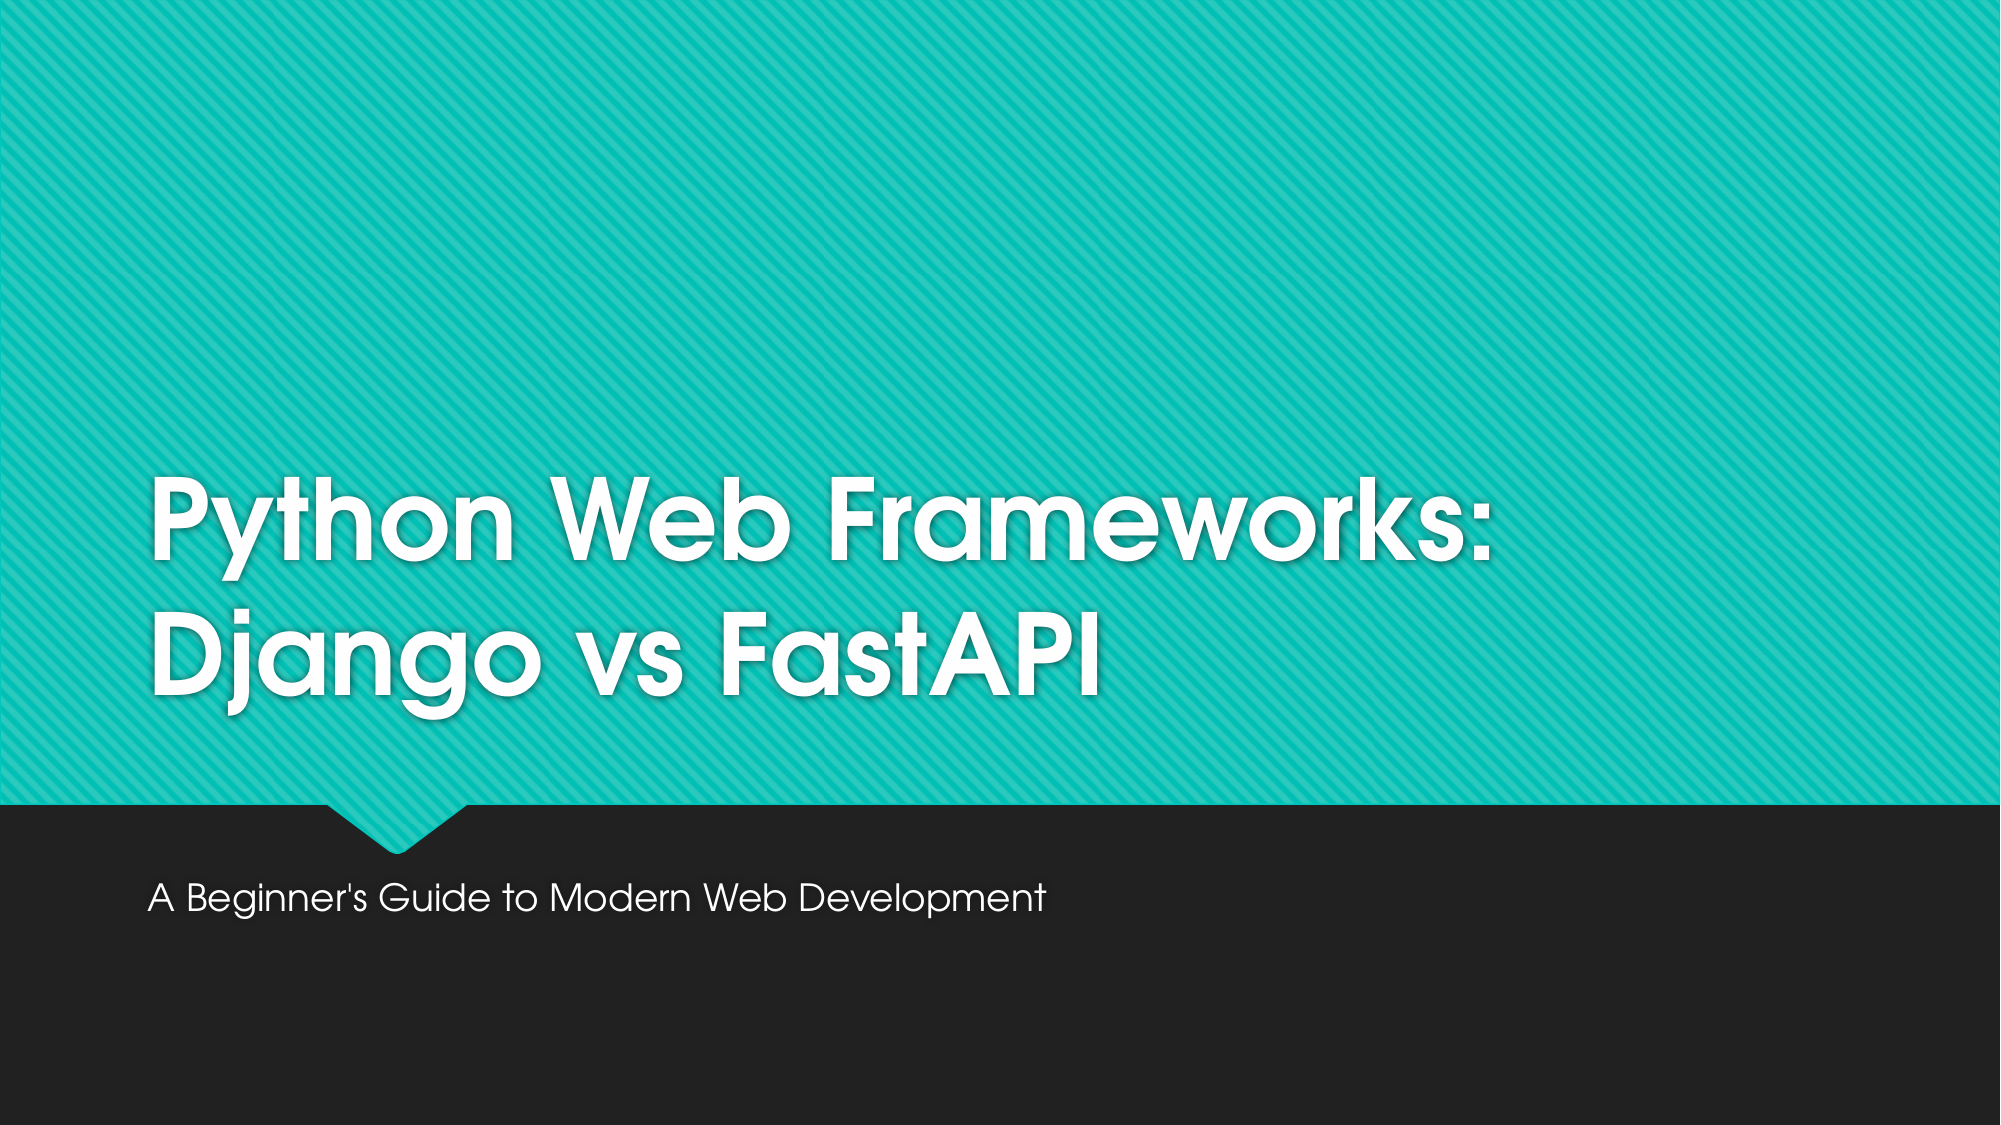

# Python Web Frameworks: Django vs FastAPI
A Beginner's Guide to Modern Web Development